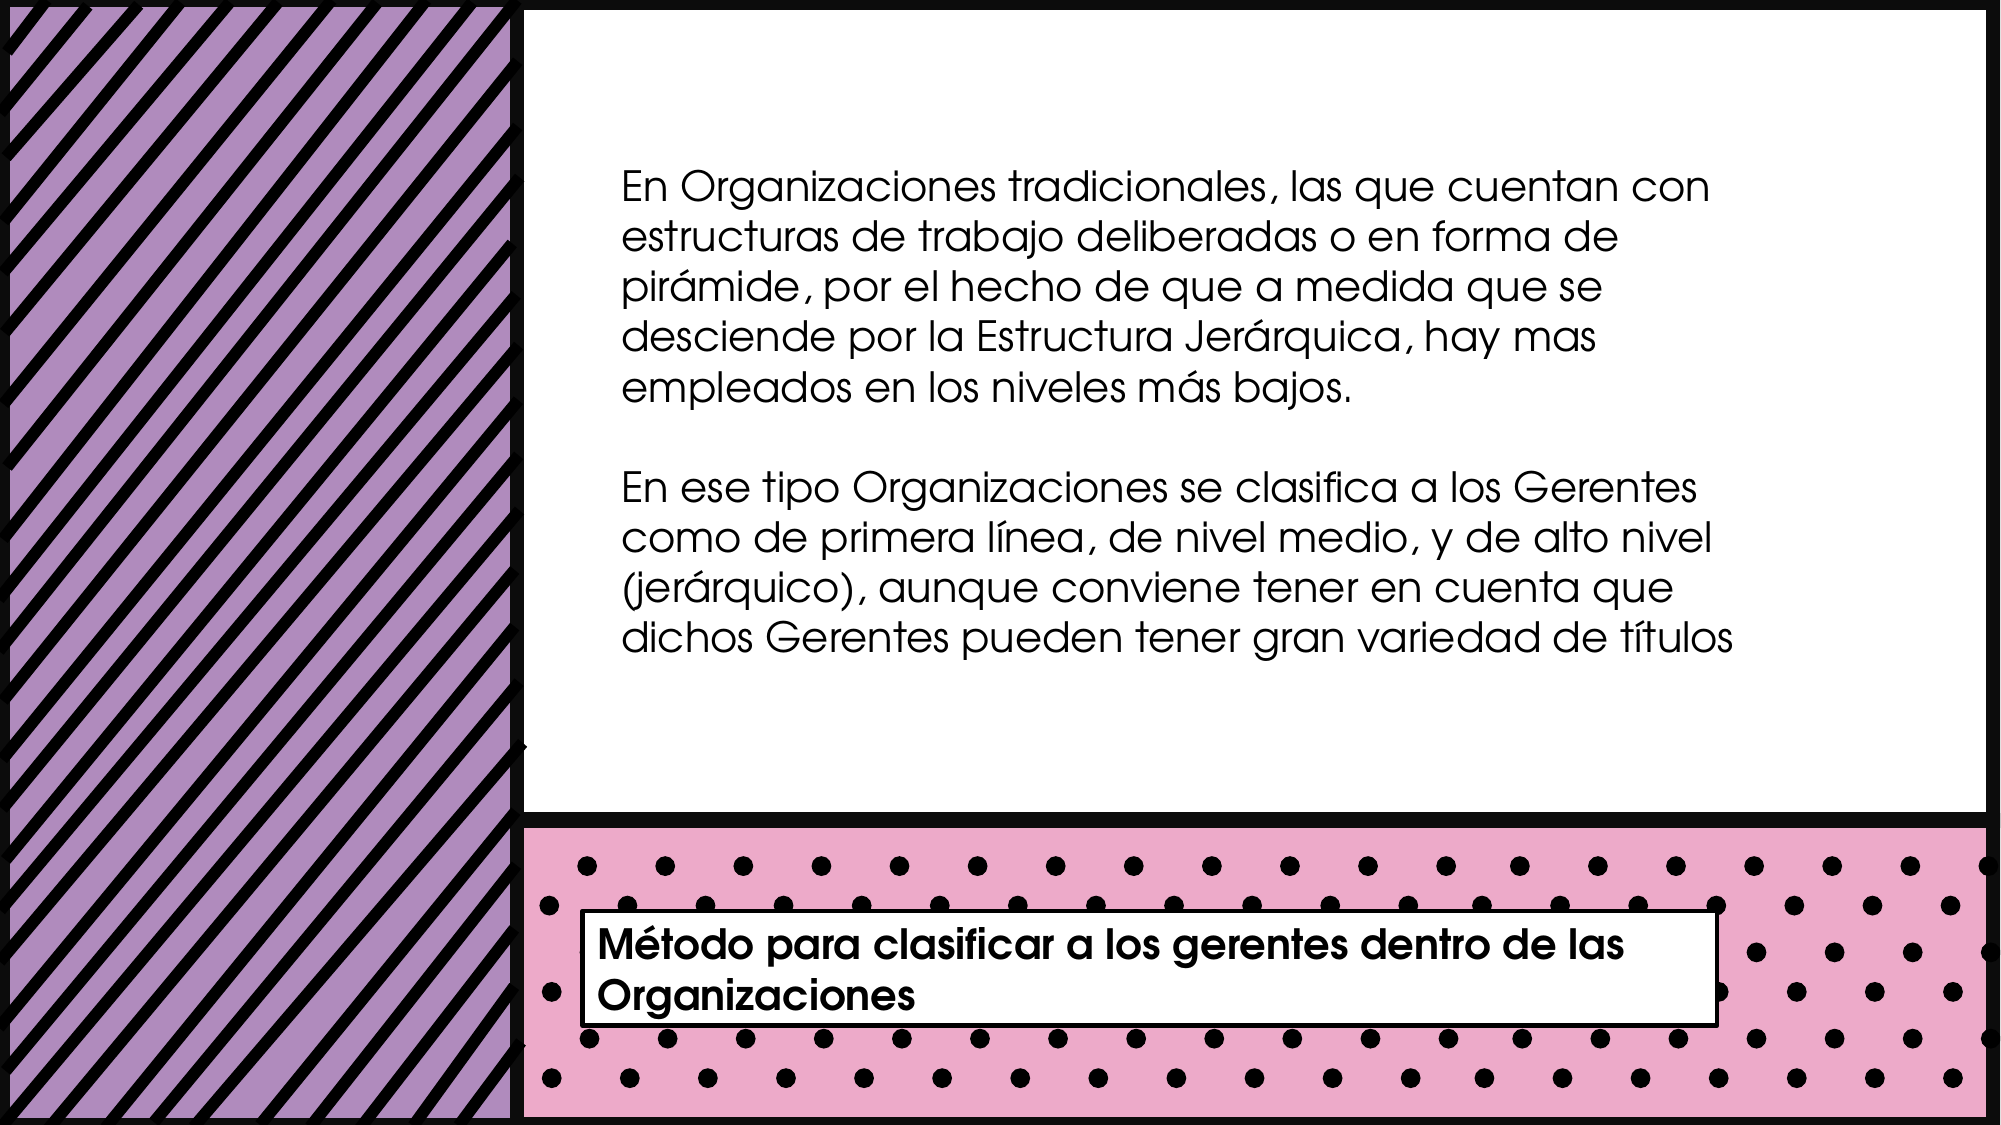

En Organizaciones tradicionales, las que cuentan con estructuras de trabajo deliberadas o en forma de pirámide, por el hecho de que a medida que se desciende por la Estructura Jerárquica, hay mas empleados en los niveles más bajos.

En ese tipo Organizaciones se clasifica a los Gerentes como de primera línea, de nivel medio, y de alto nivel (jerárquico), aunque conviene tener en cuenta que dichos Gerentes pueden tener gran variedad de títulos
Método para clasificar a los gerentes dentro de las Organizaciones